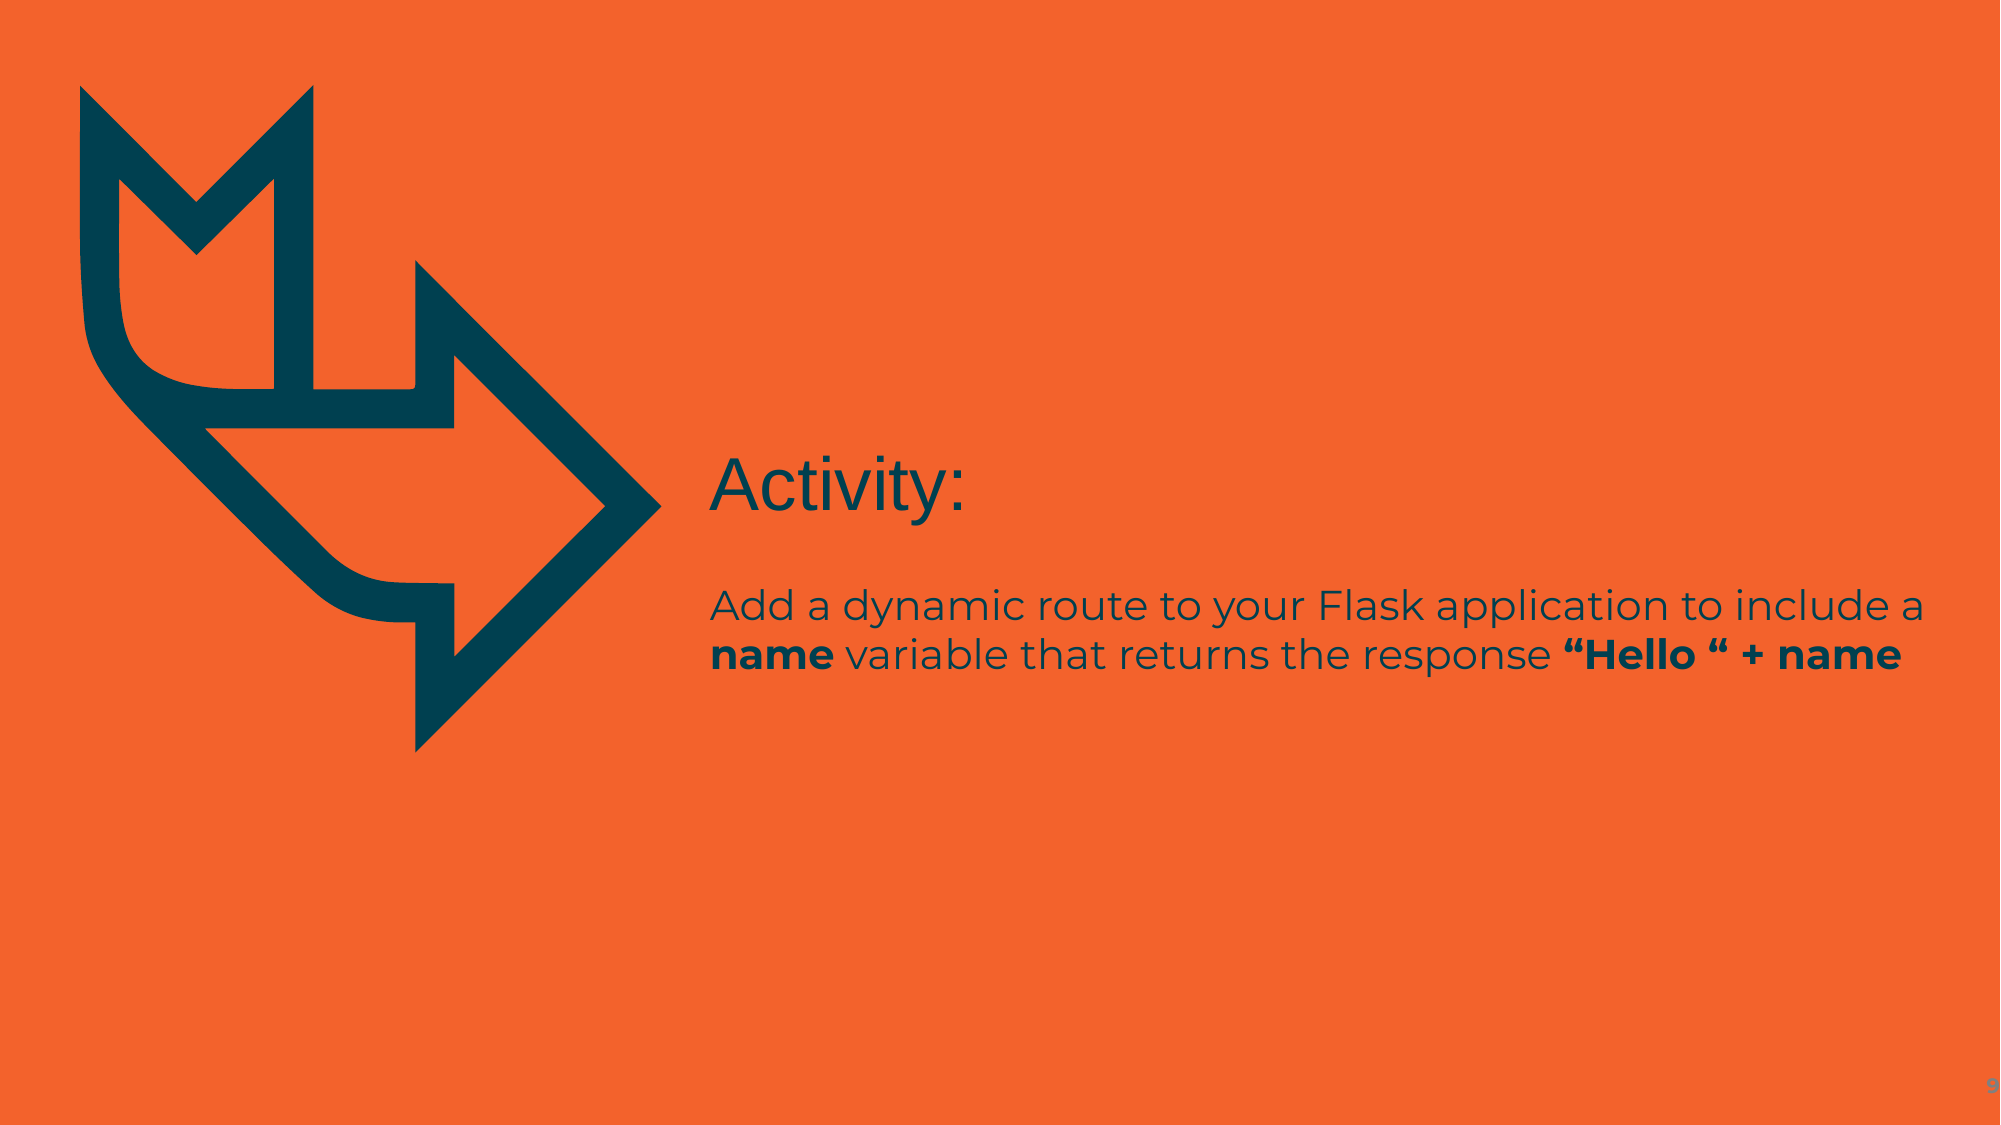

# Activity:
Add a dynamic route to your Flask application to include a name variable that returns the response “Hello “ + name
9